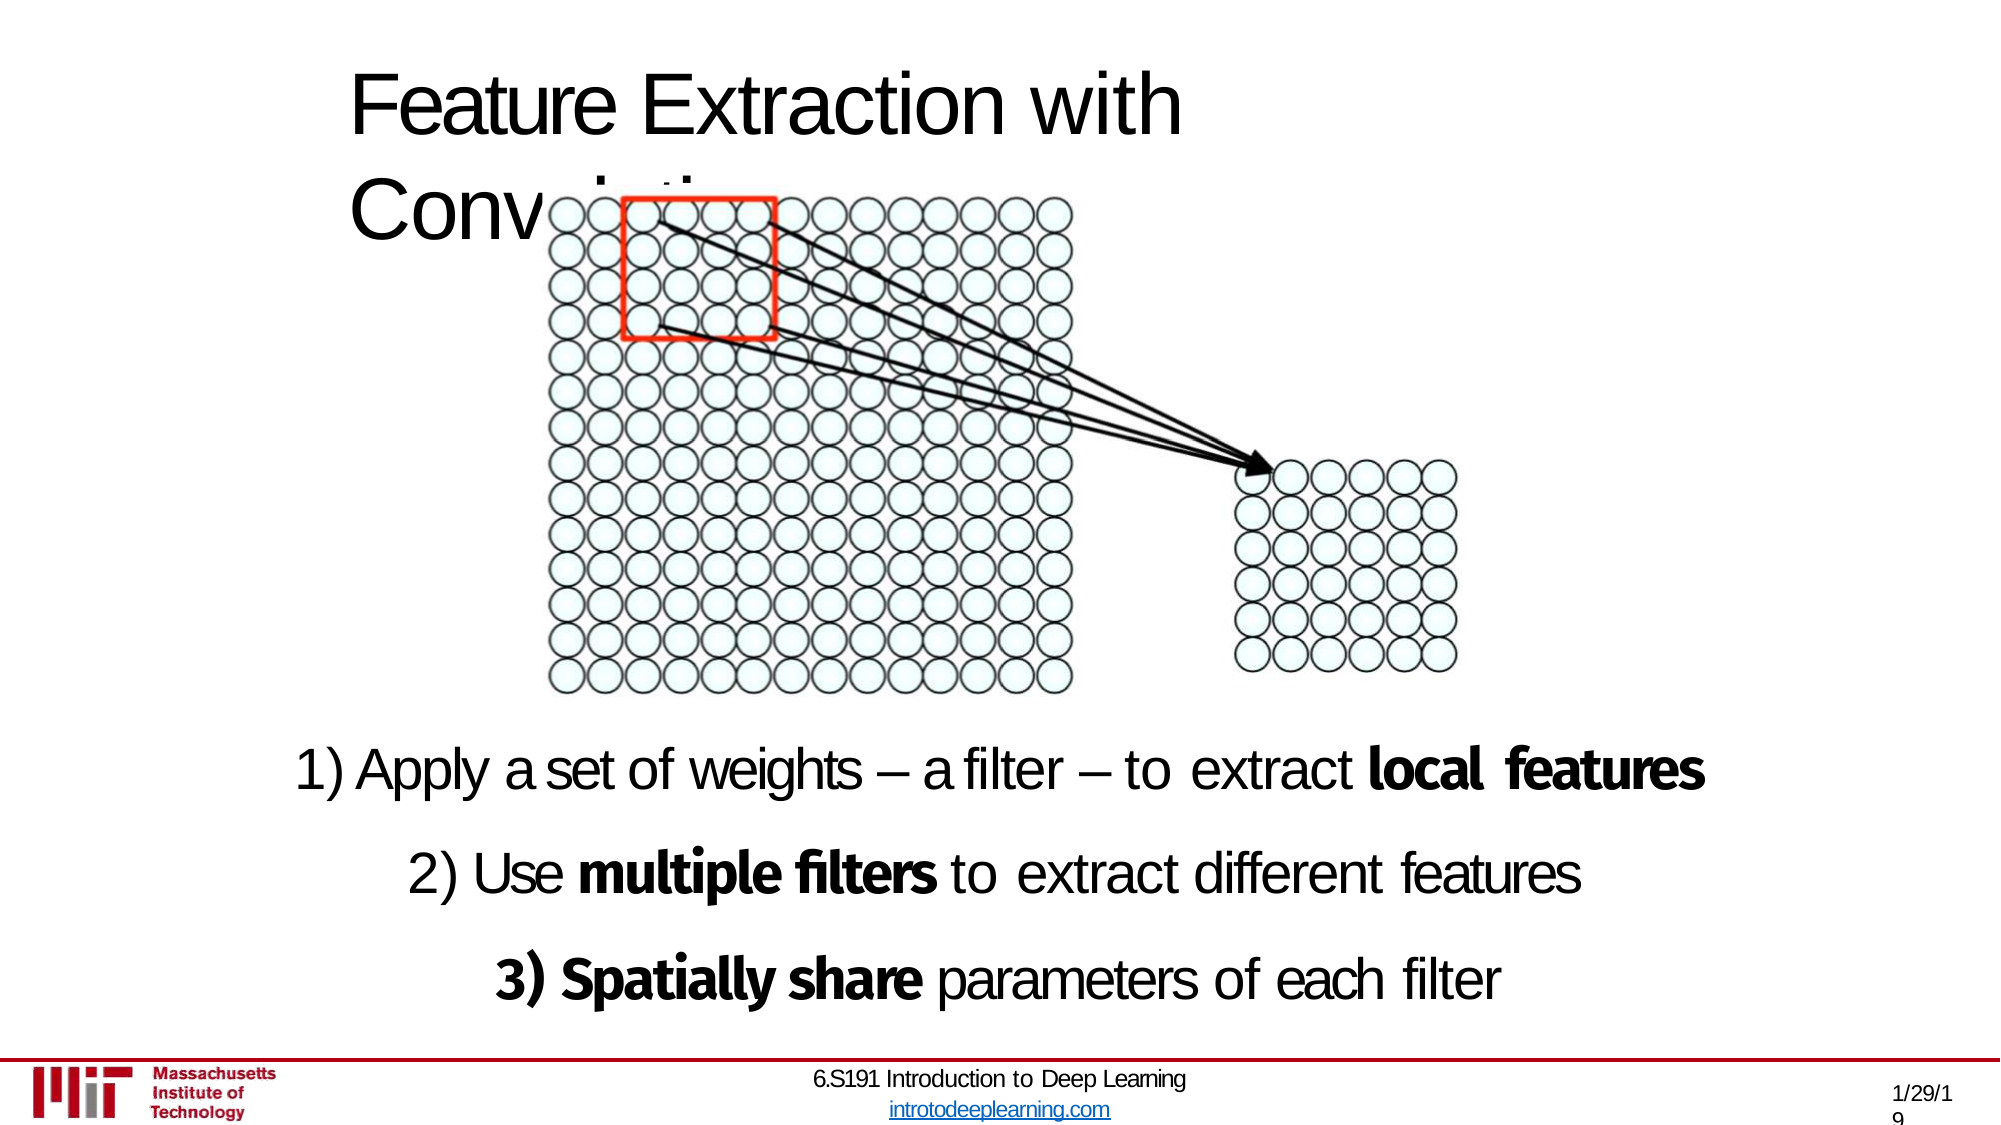

# Feature Extraction with Convolution

Apply a set of weights – a filter – to extract local features
Use multiple filters to extract different features
Spatially share parameters of each filter
6.S191 Introduction to Deep Learning
introtodeeplearning.com
1/29/19